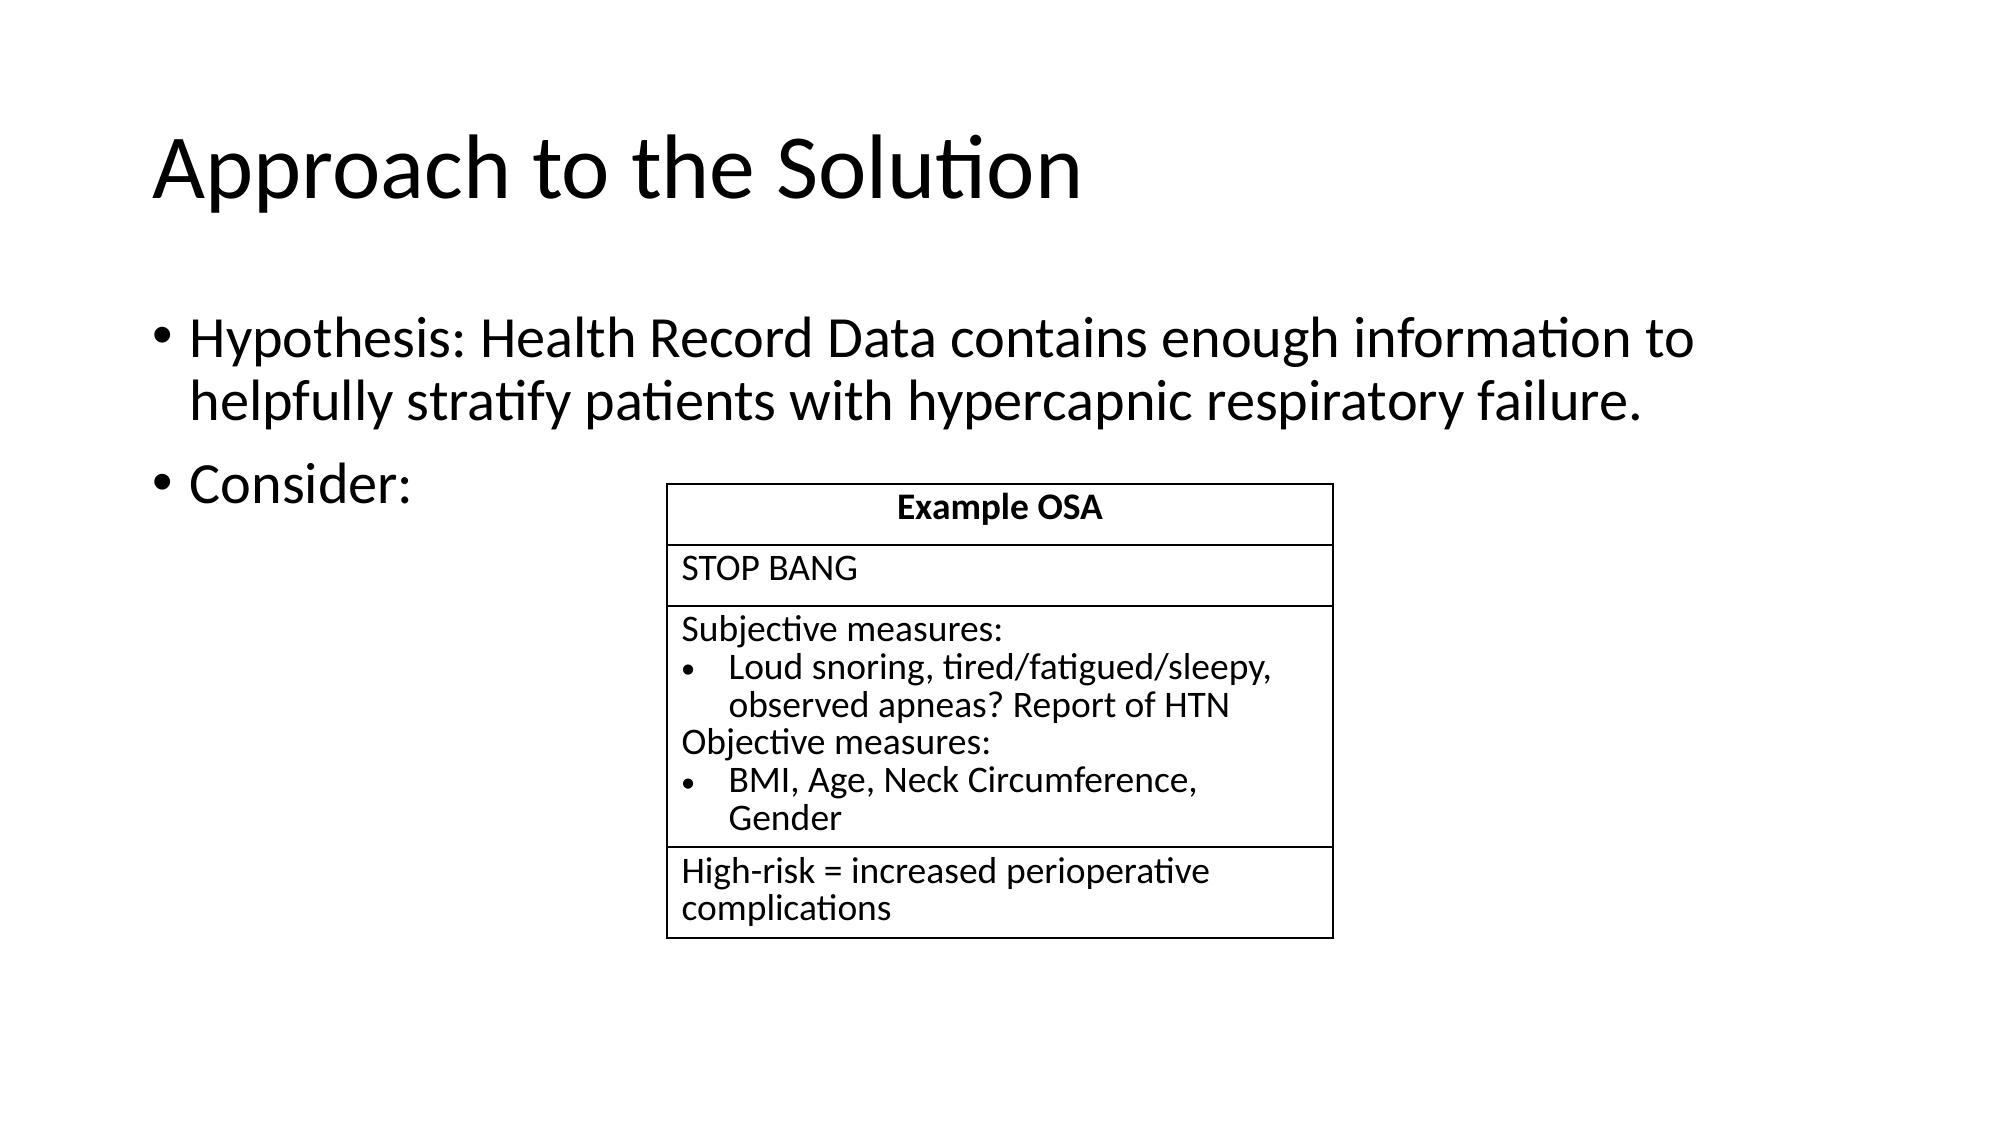

# Approach to the Solution
Hypothesis: Health Record Data contains enough information to helpfully stratify patients with hypercapnic respiratory failure.
Consider:
| Example OSA |
| --- |
| STOP BANG |
| Subjective measures: Loud snoring, tired/fatigued/sleepy, observed apneas? Report of HTN Objective measures: BMI, Age, Neck Circumference, Gender |
| High-risk = increased perioperative complications |